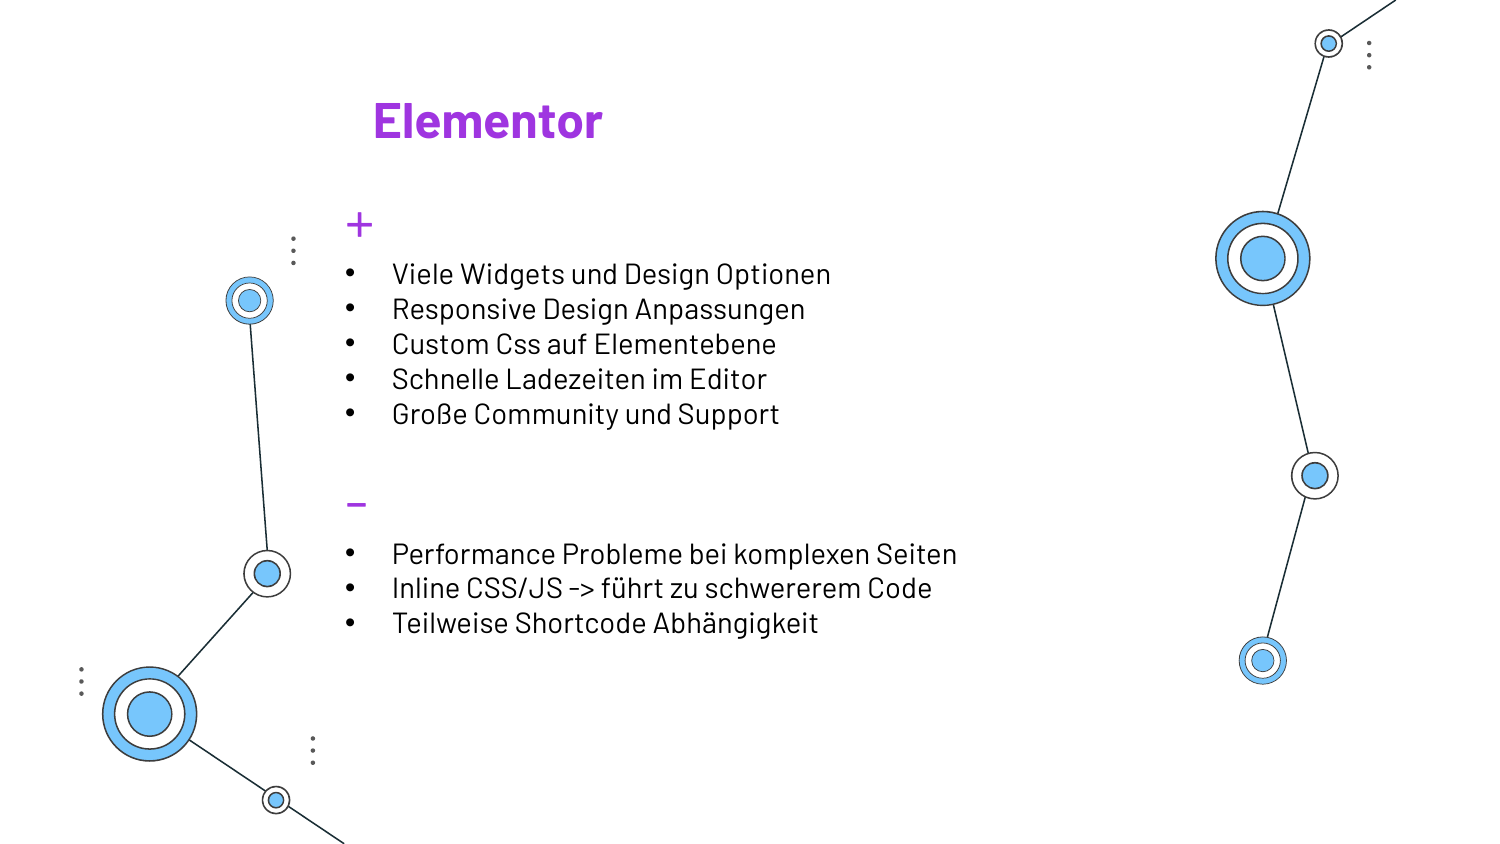

Elementor
+
Viele Widgets und Design Optionen
Responsive Design Anpassungen
Custom Css auf Elementebene
Schnelle Ladezeiten im Editor
Große Community und Support

-
Performance Probleme bei komplexen Seiten
Inline CSS/JS -> führt zu schwererem Code
Teilweise Shortcode Abhängigkeit